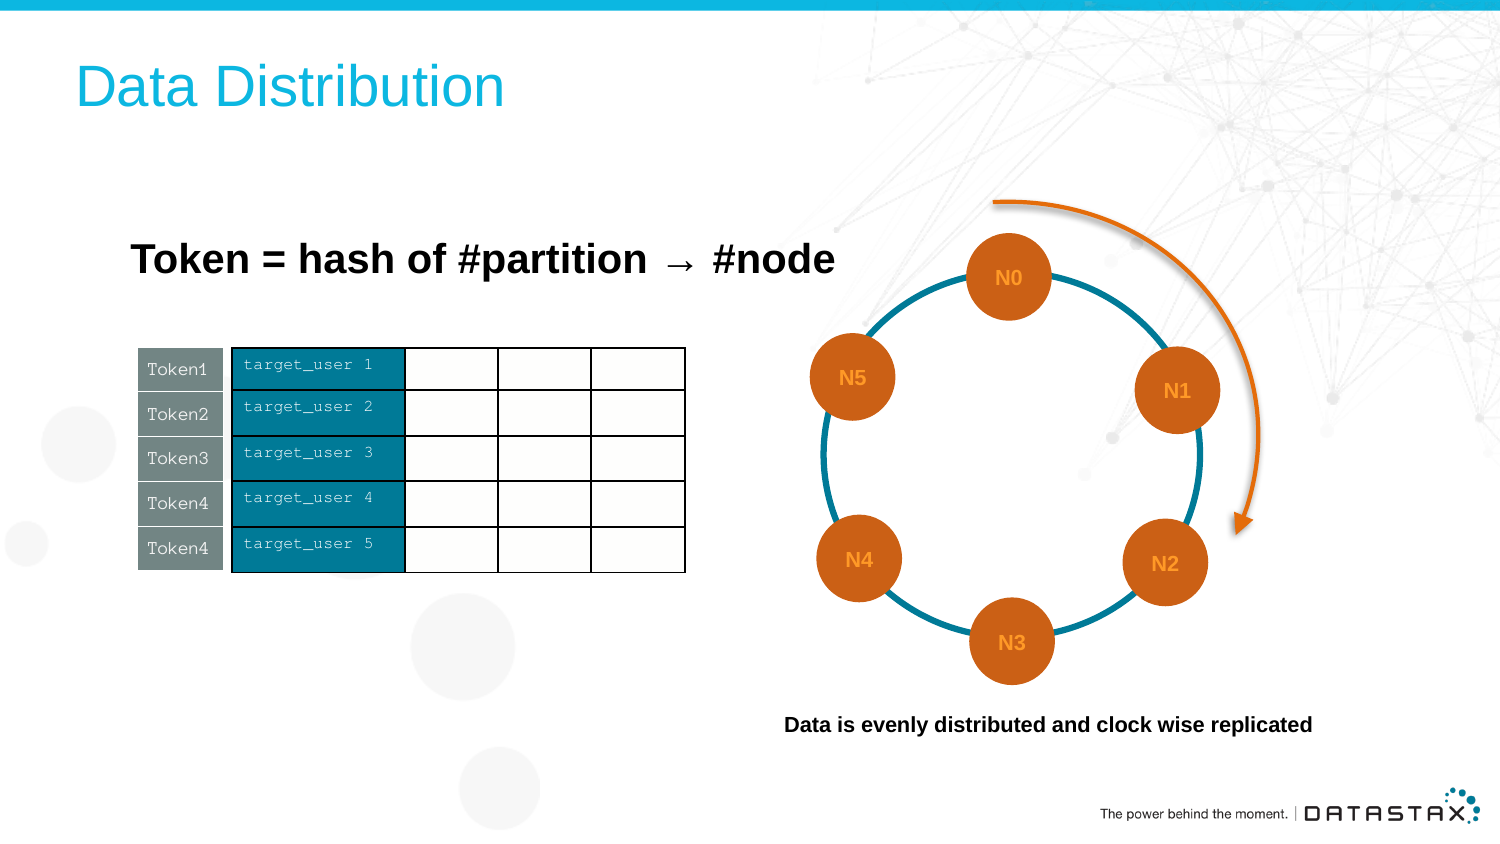

# Data Distribution

Token = hash of #partition → #node

N0

N5
N1
N4
N2
N3
| Token1 |
| --- |
| Token2 |
| Token3 |
| Token4 |
| Token4 |
| target\_user 1 |  |  |  |
| --- | --- | --- | --- |
| target\_user 2 |  |  |  |
| target\_user 3 |  |  |  |
| target\_user 4 |  |  |  |
| target\_user 5 |  |  |  |
Data is evenly distributed and clock wise replicated